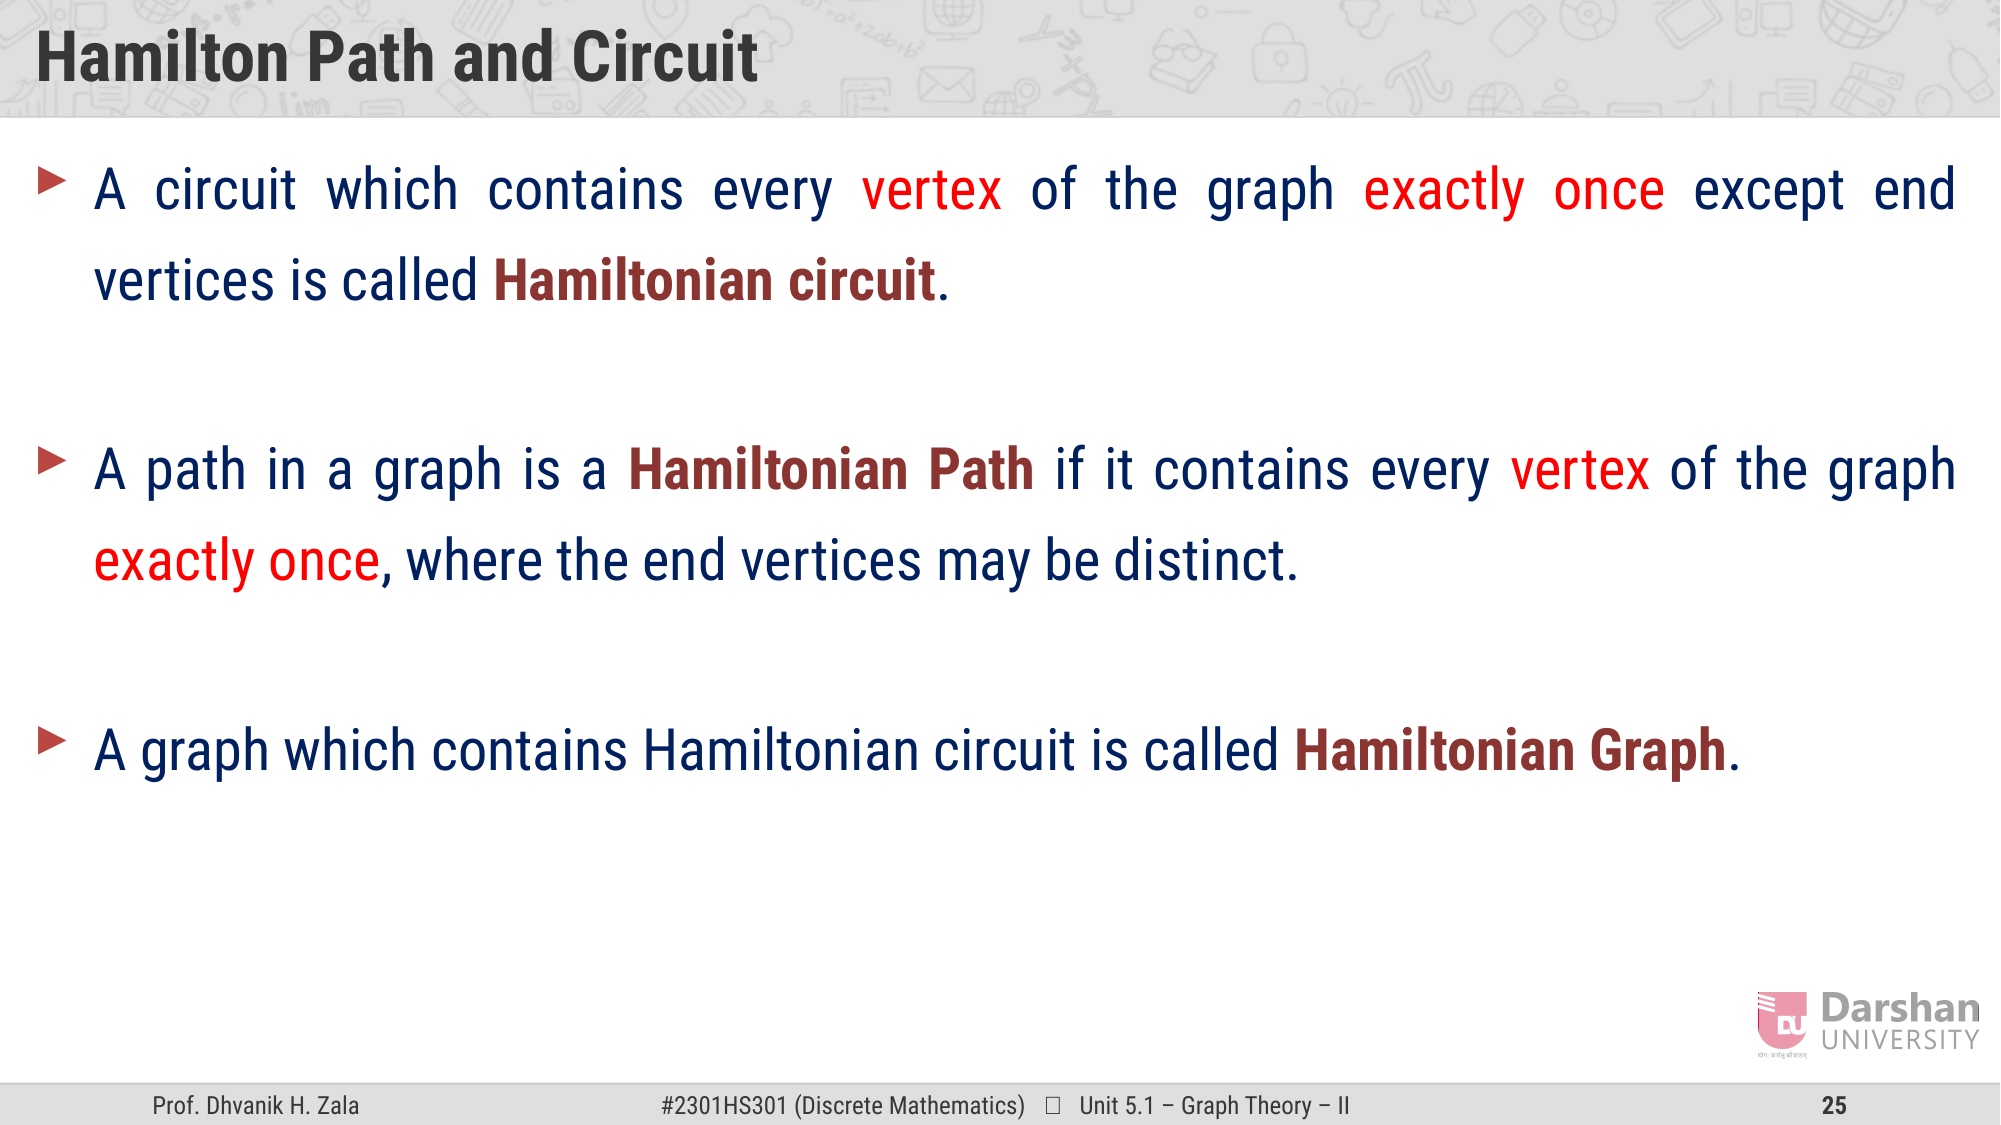

# Hamilton Path and Circuit
A circuit which contains every vertex of the graph exactly once except end vertices is called Hamiltonian circuit.
A path in a graph is a Hamiltonian Path if it contains every vertex of the graph exactly once, where the end vertices may be distinct.
A graph which contains Hamiltonian circuit is called Hamiltonian Graph.